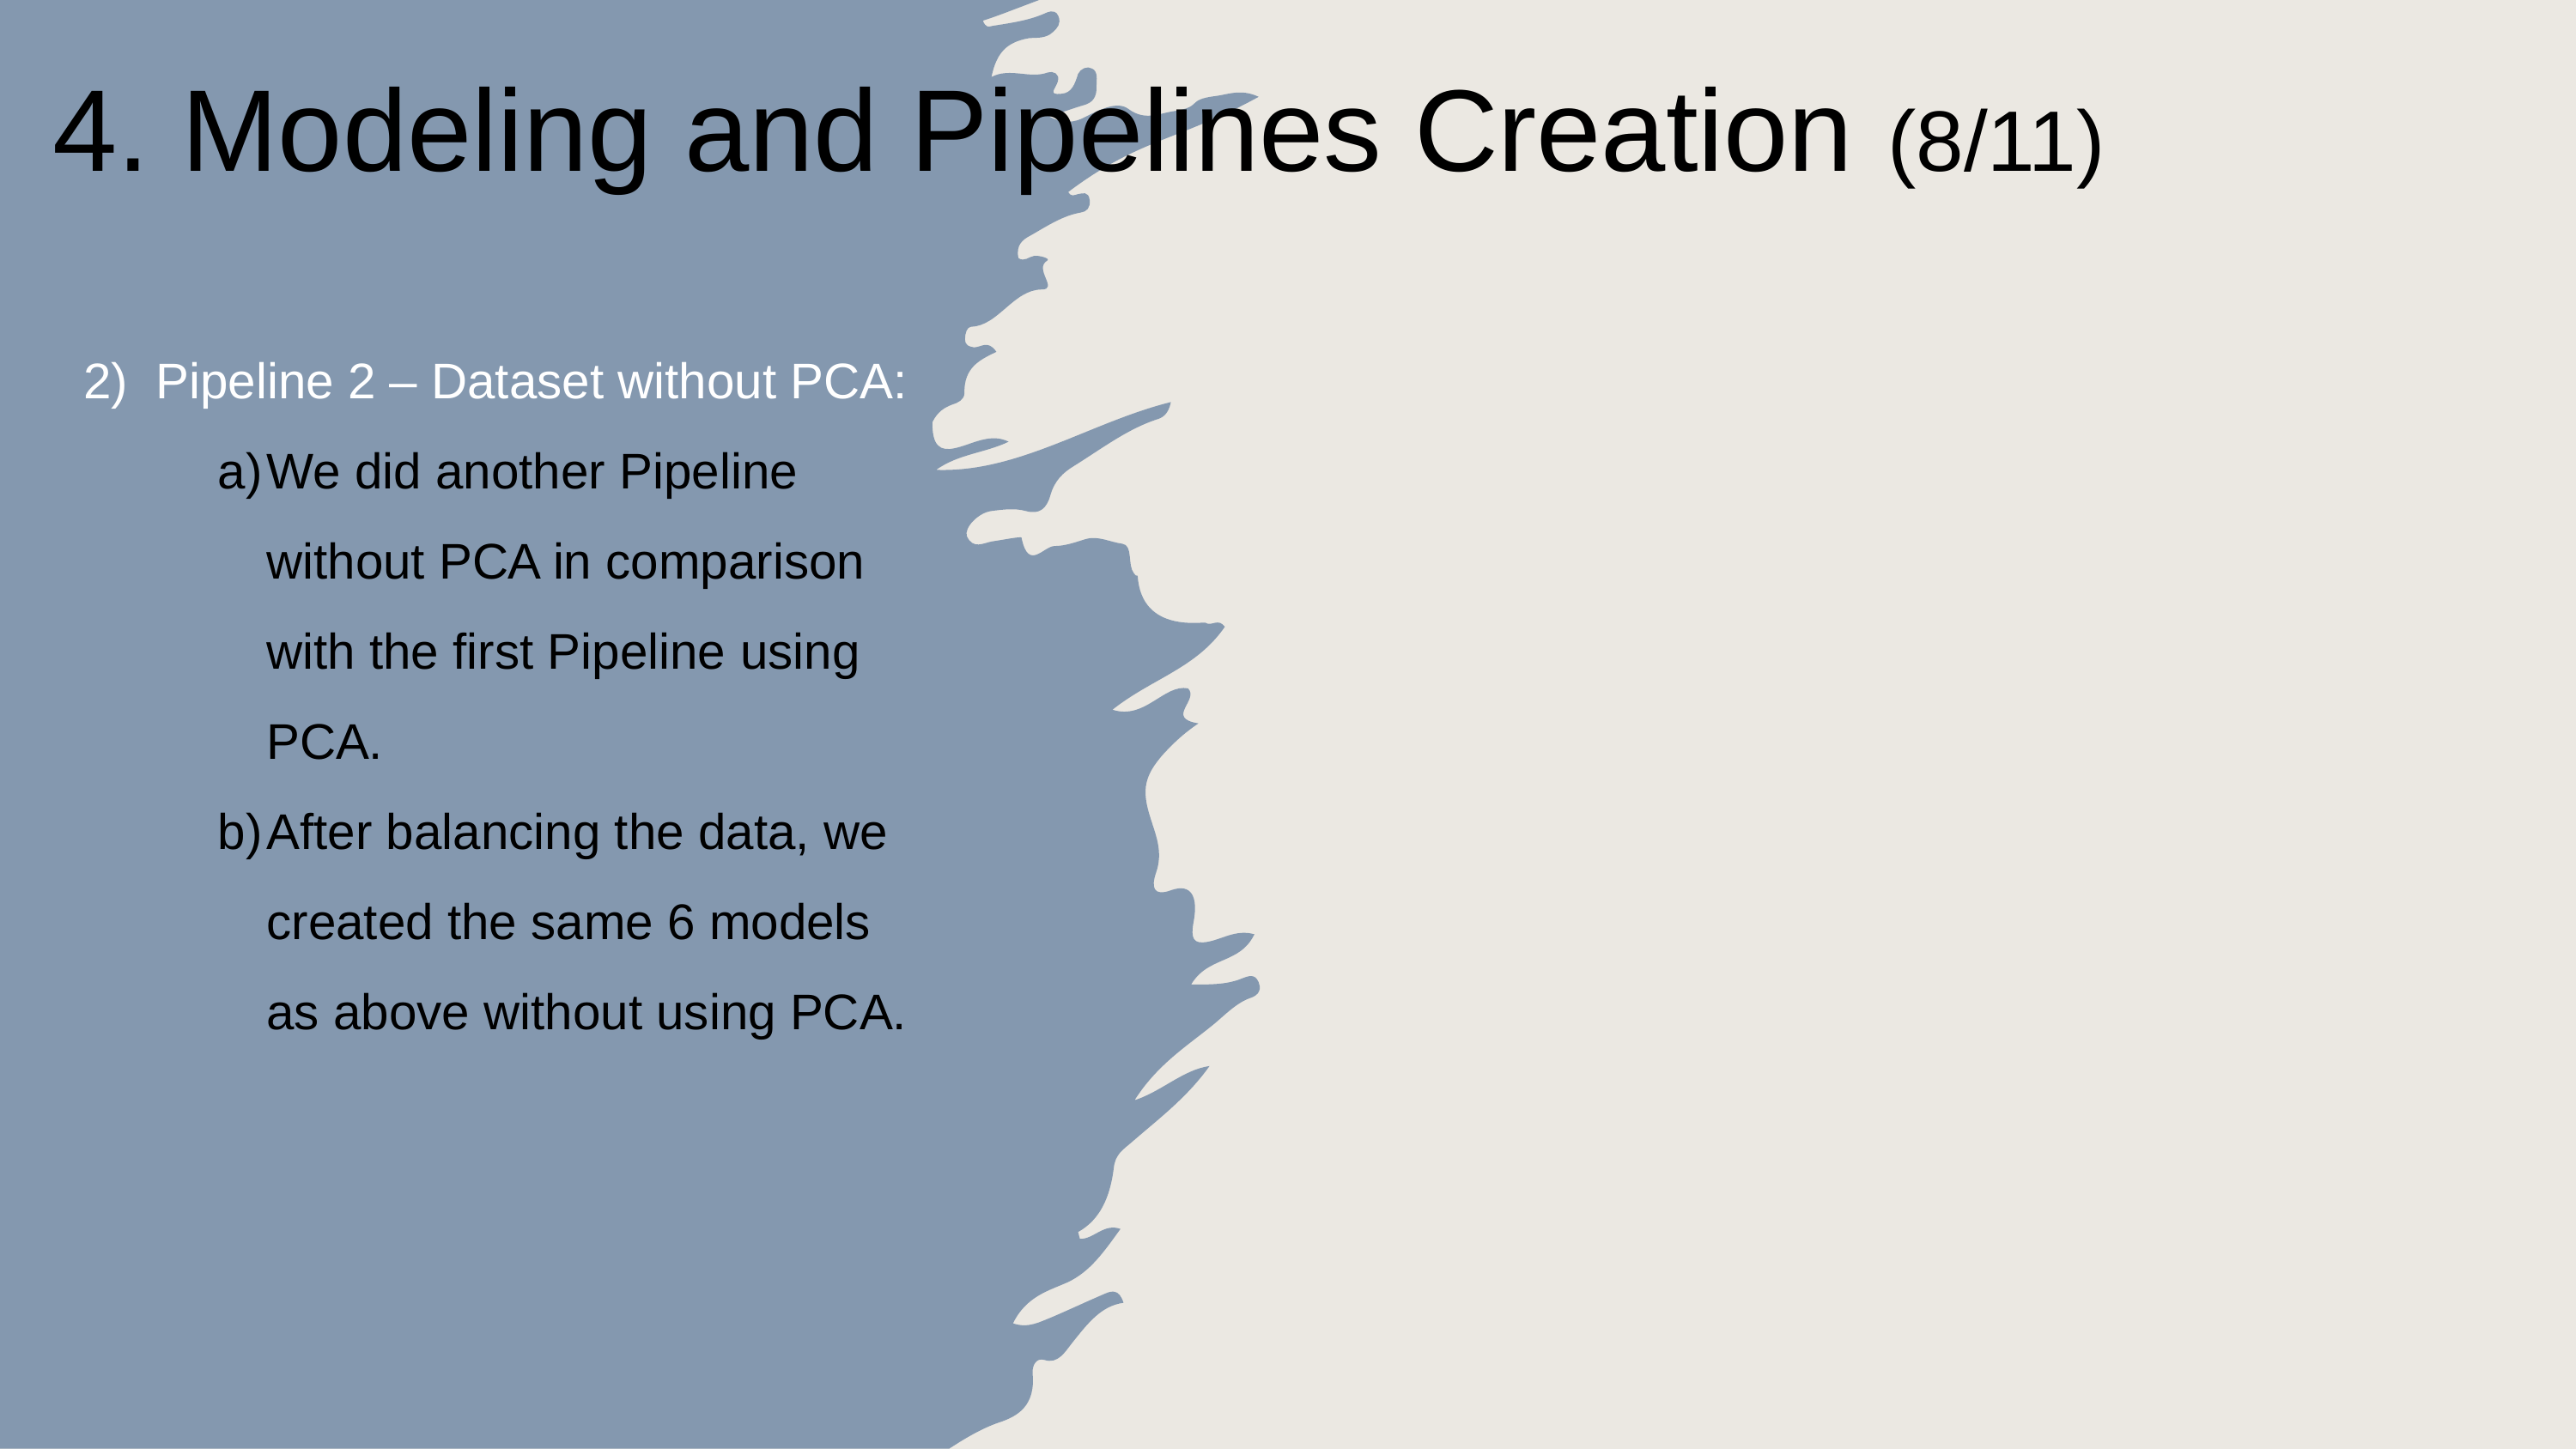

4.	Modeling and Pipelines Creation (8/11)
2)  Pipeline 2 – Dataset without PCA:
We did another Pipeline without PCA in comparison with the first Pipeline using PCA.
After balancing the data, we created the same 6 models as above without using PCA.